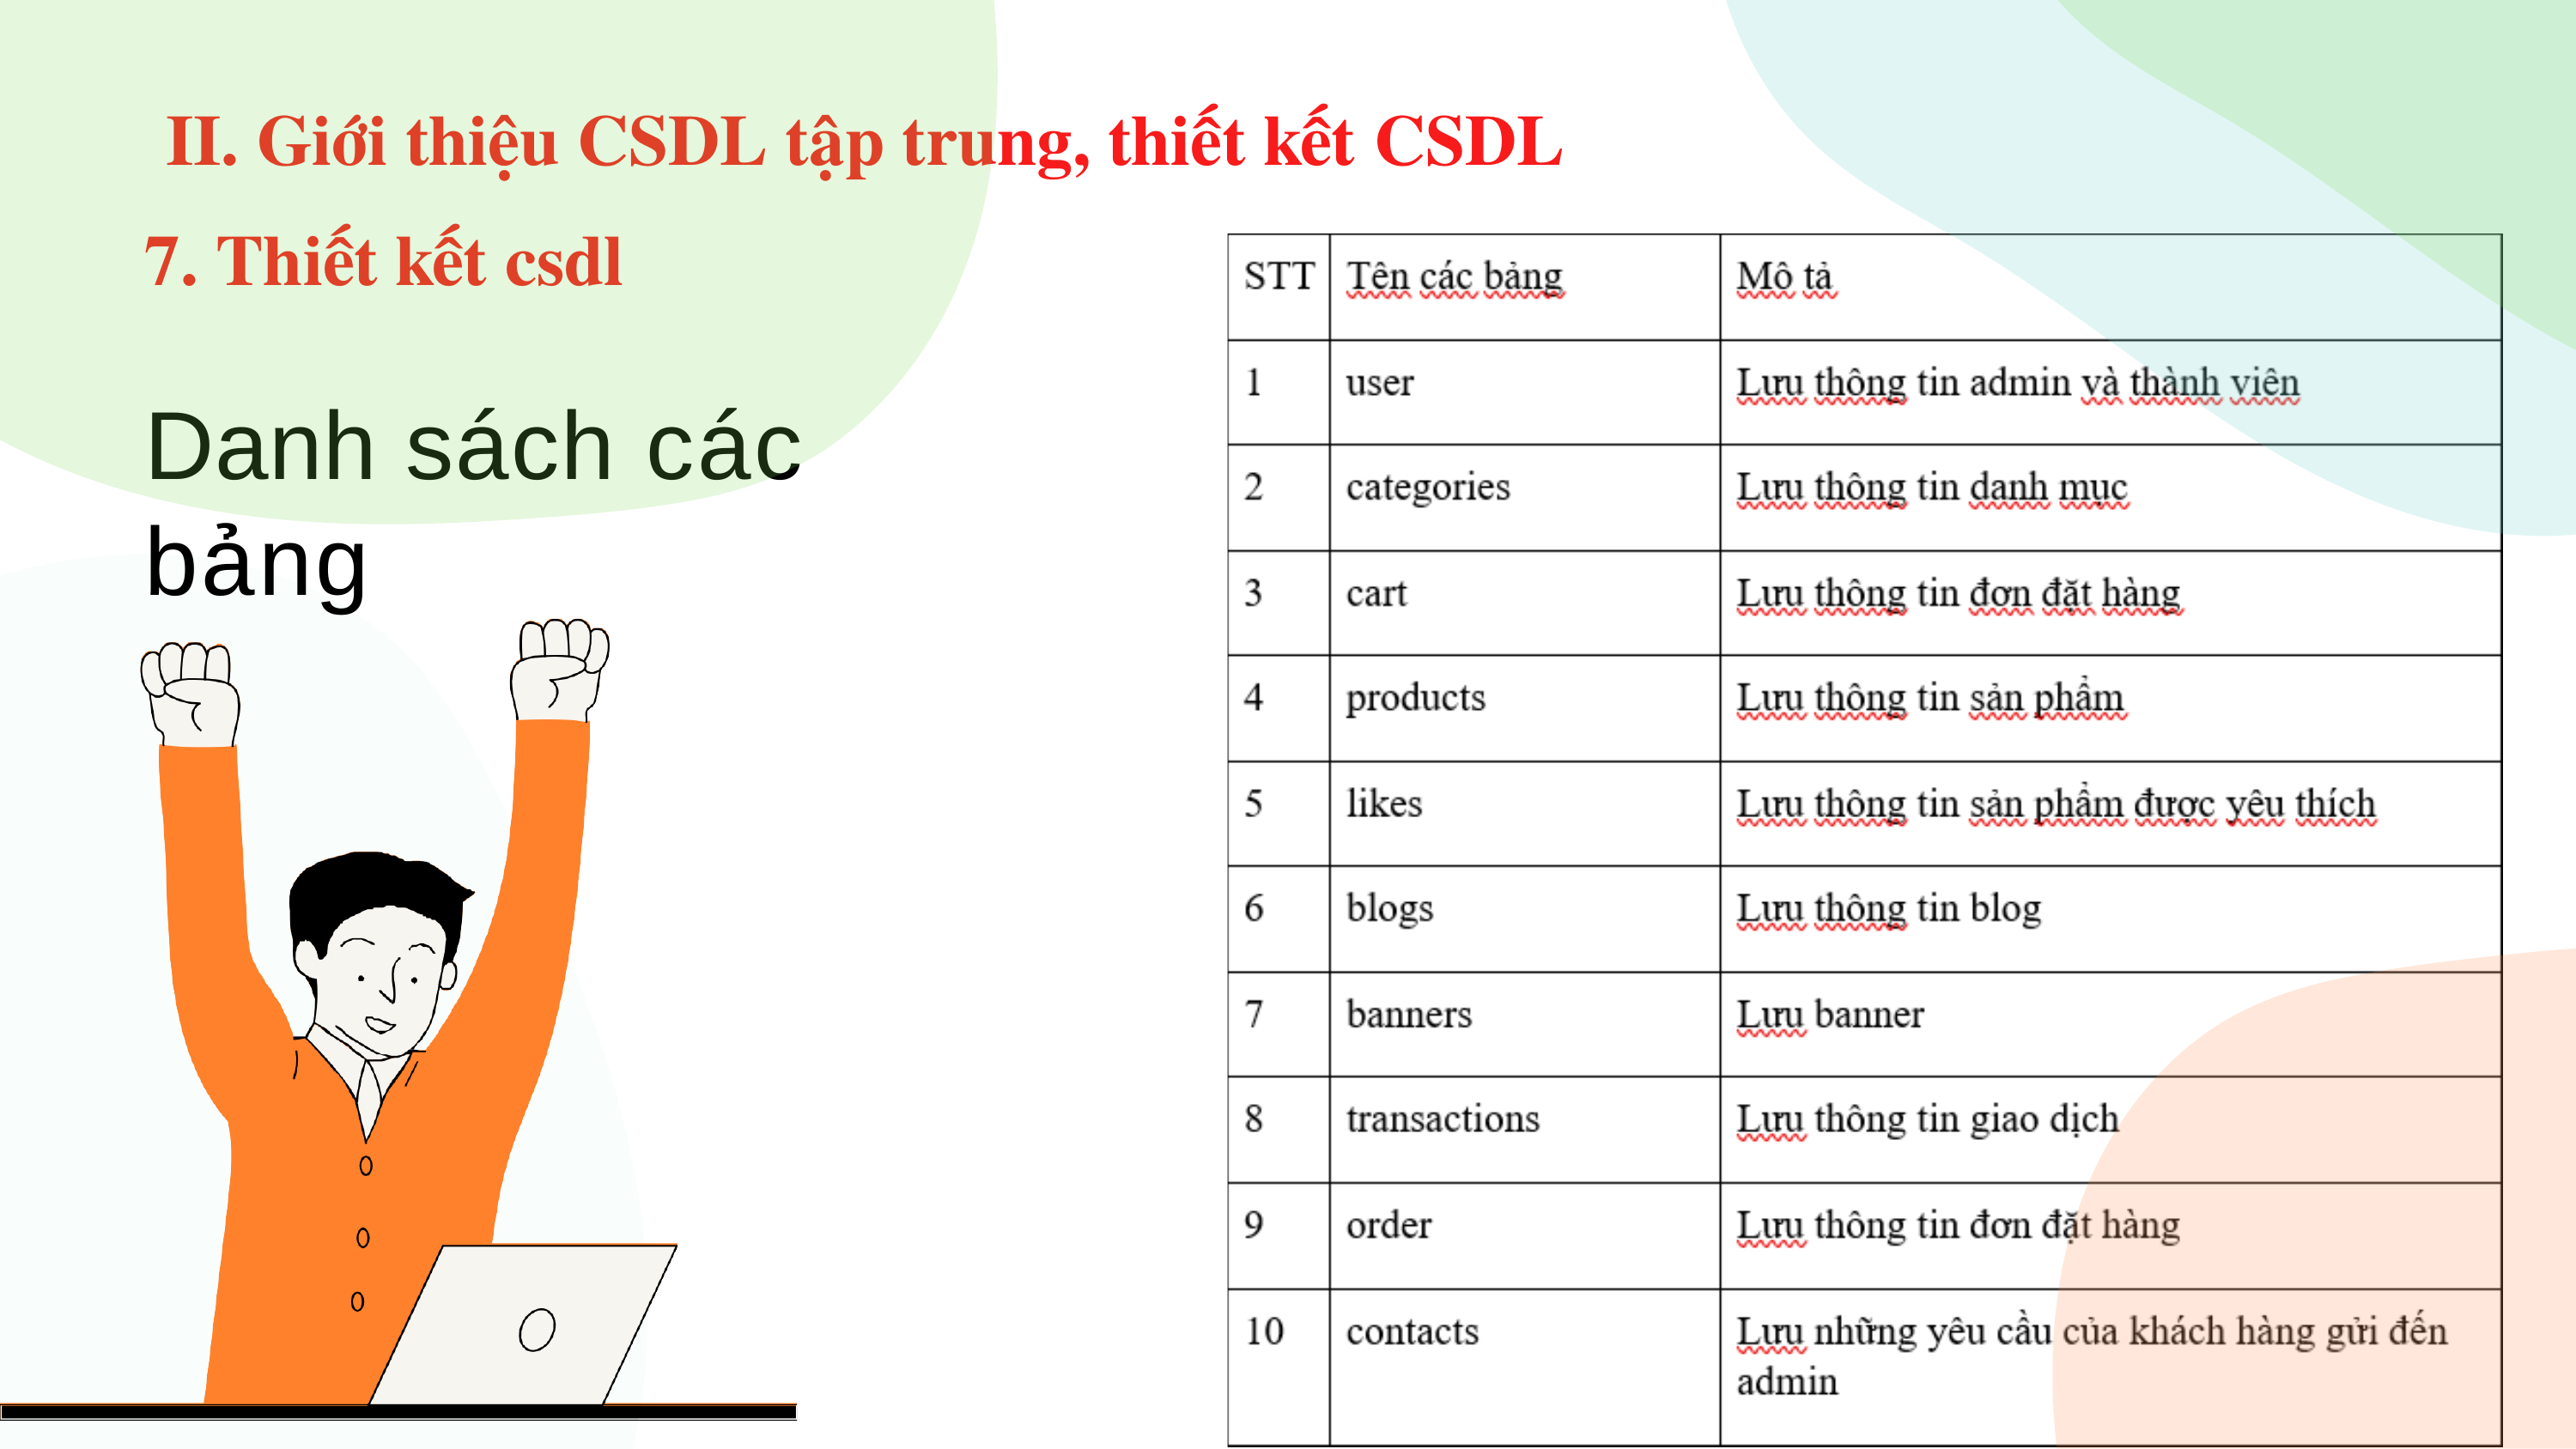

# II. Giới thiệu CSDL tập trung, thiết kết CSDL
7. Thiết kết csdl

Danh sách các bảng